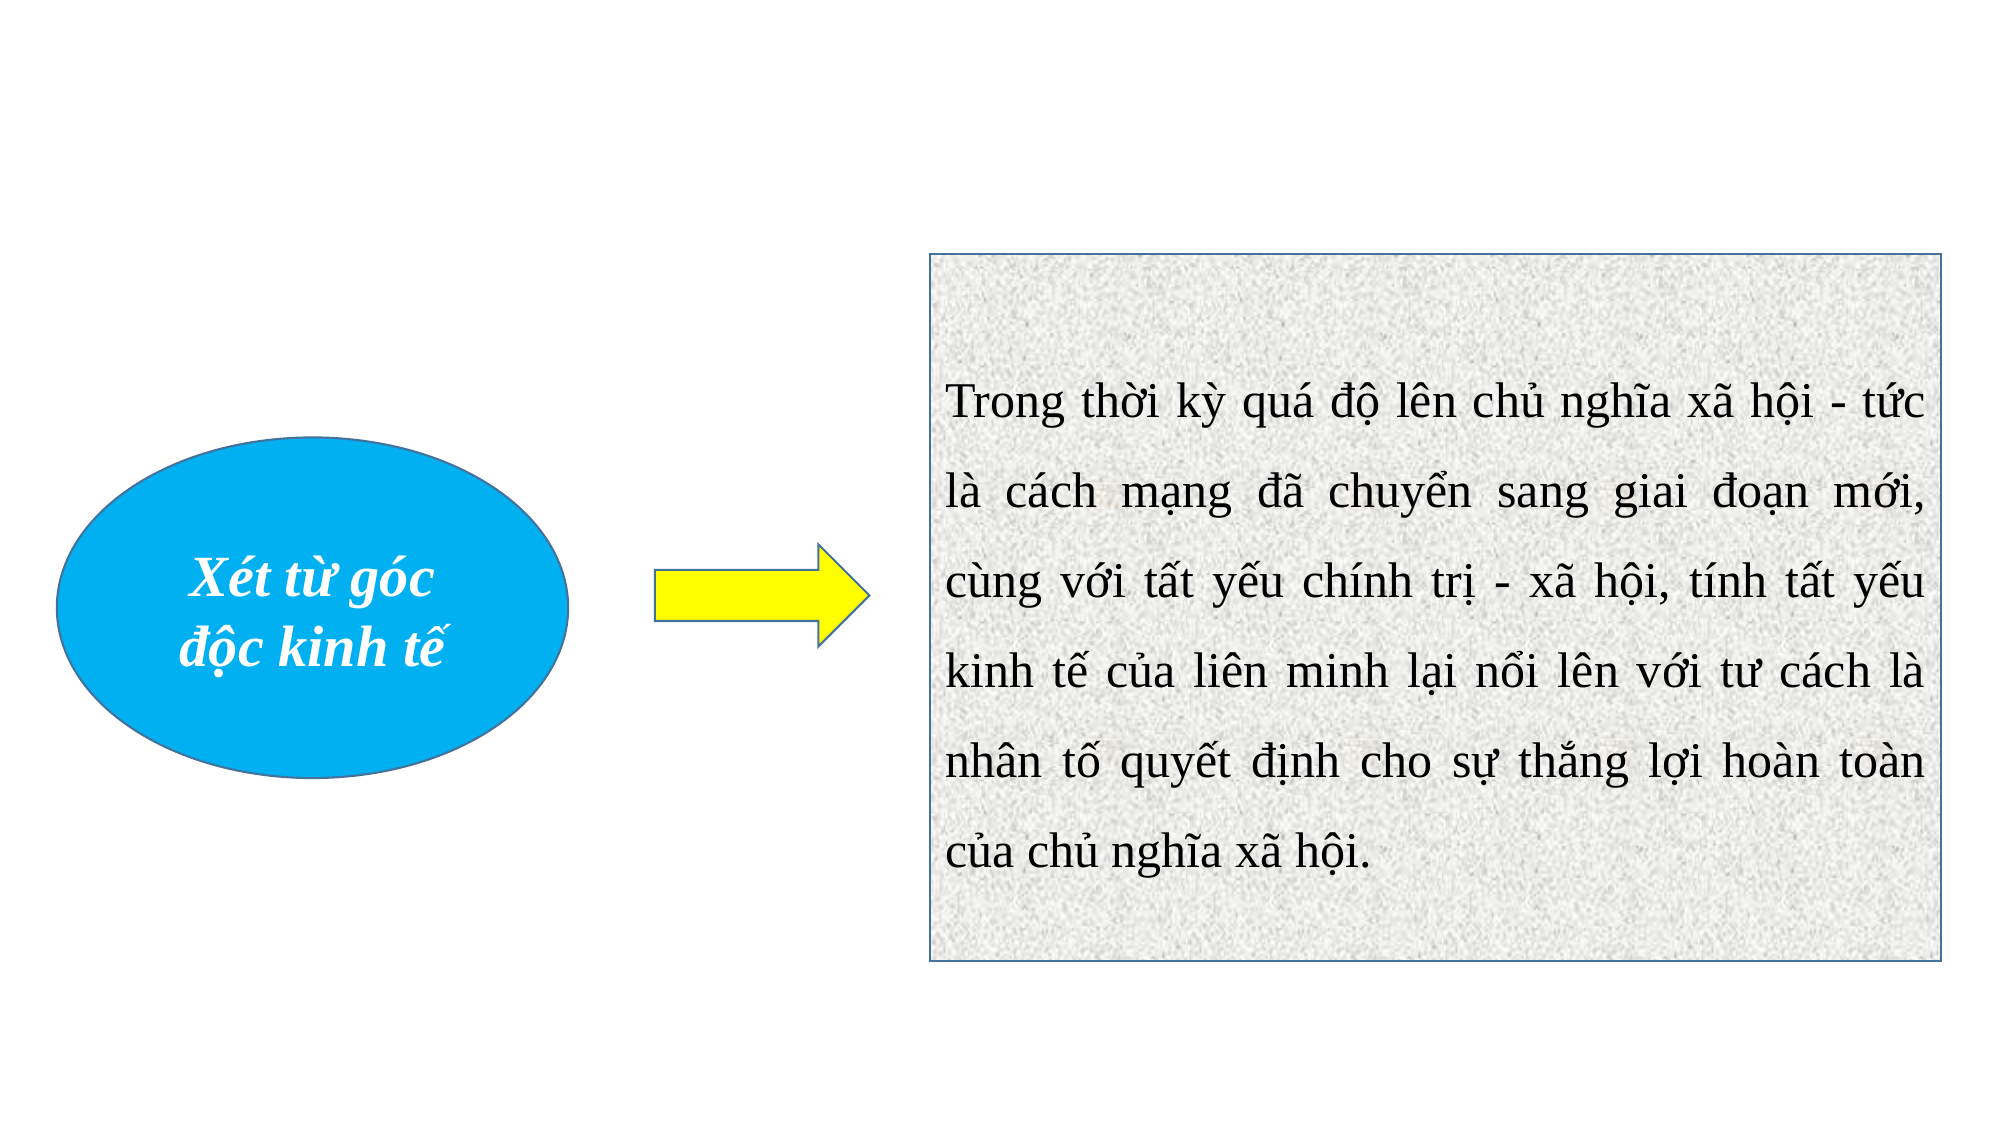

Trong thời kỳ quá độ lên chủ nghĩa xã hội - tức là cách mạng đã chuyển sang giai đoạn mới, cùng với tất yếu chính trị - xã hội, tính tất yếu kinh tế của liên minh lại nổi lên với tư cách là nhân tố quyết định cho sự thắng lợi hoàn toàn của chủ nghĩa xã hội.
Xét từ góc độc kinh tế